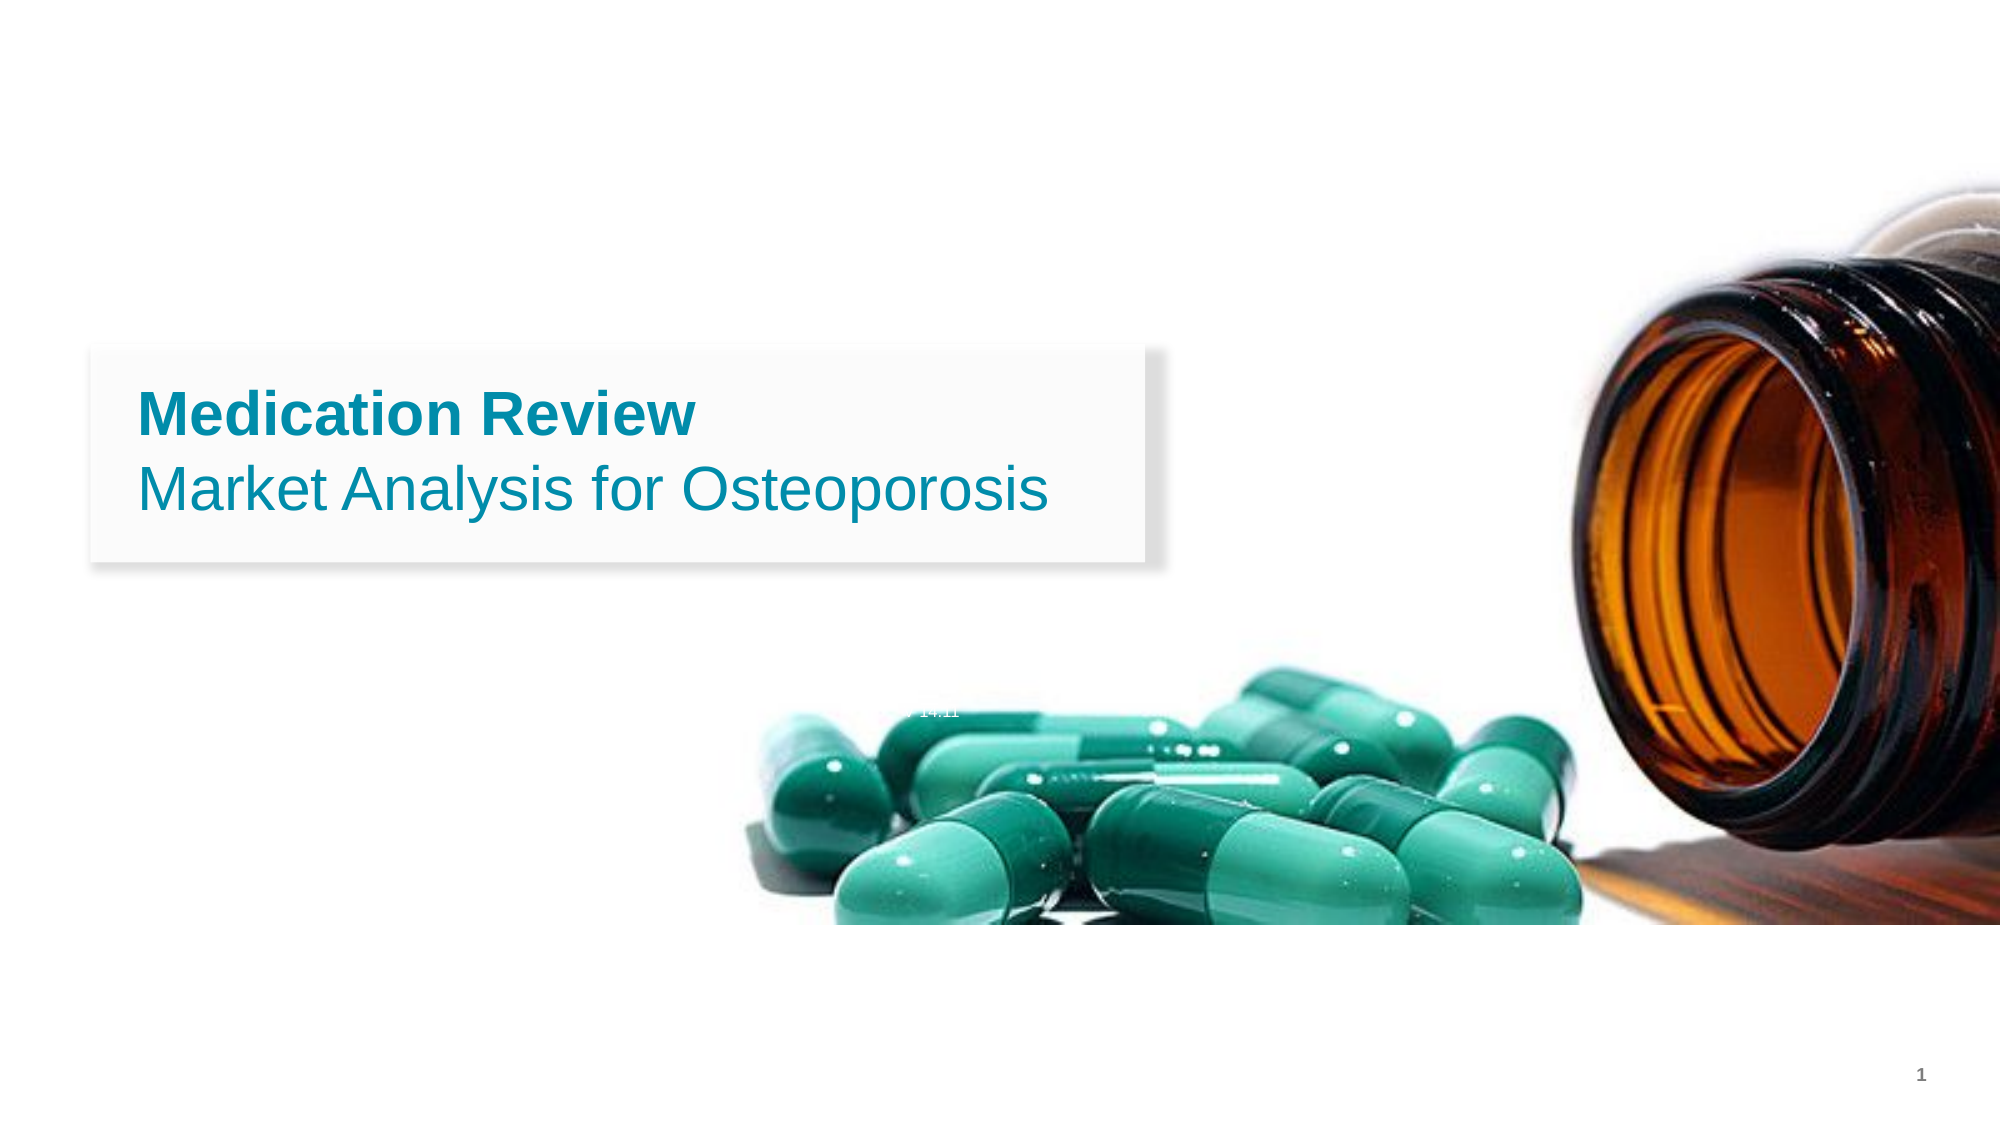

# Medication Review Market Analysis for Osteoporosis